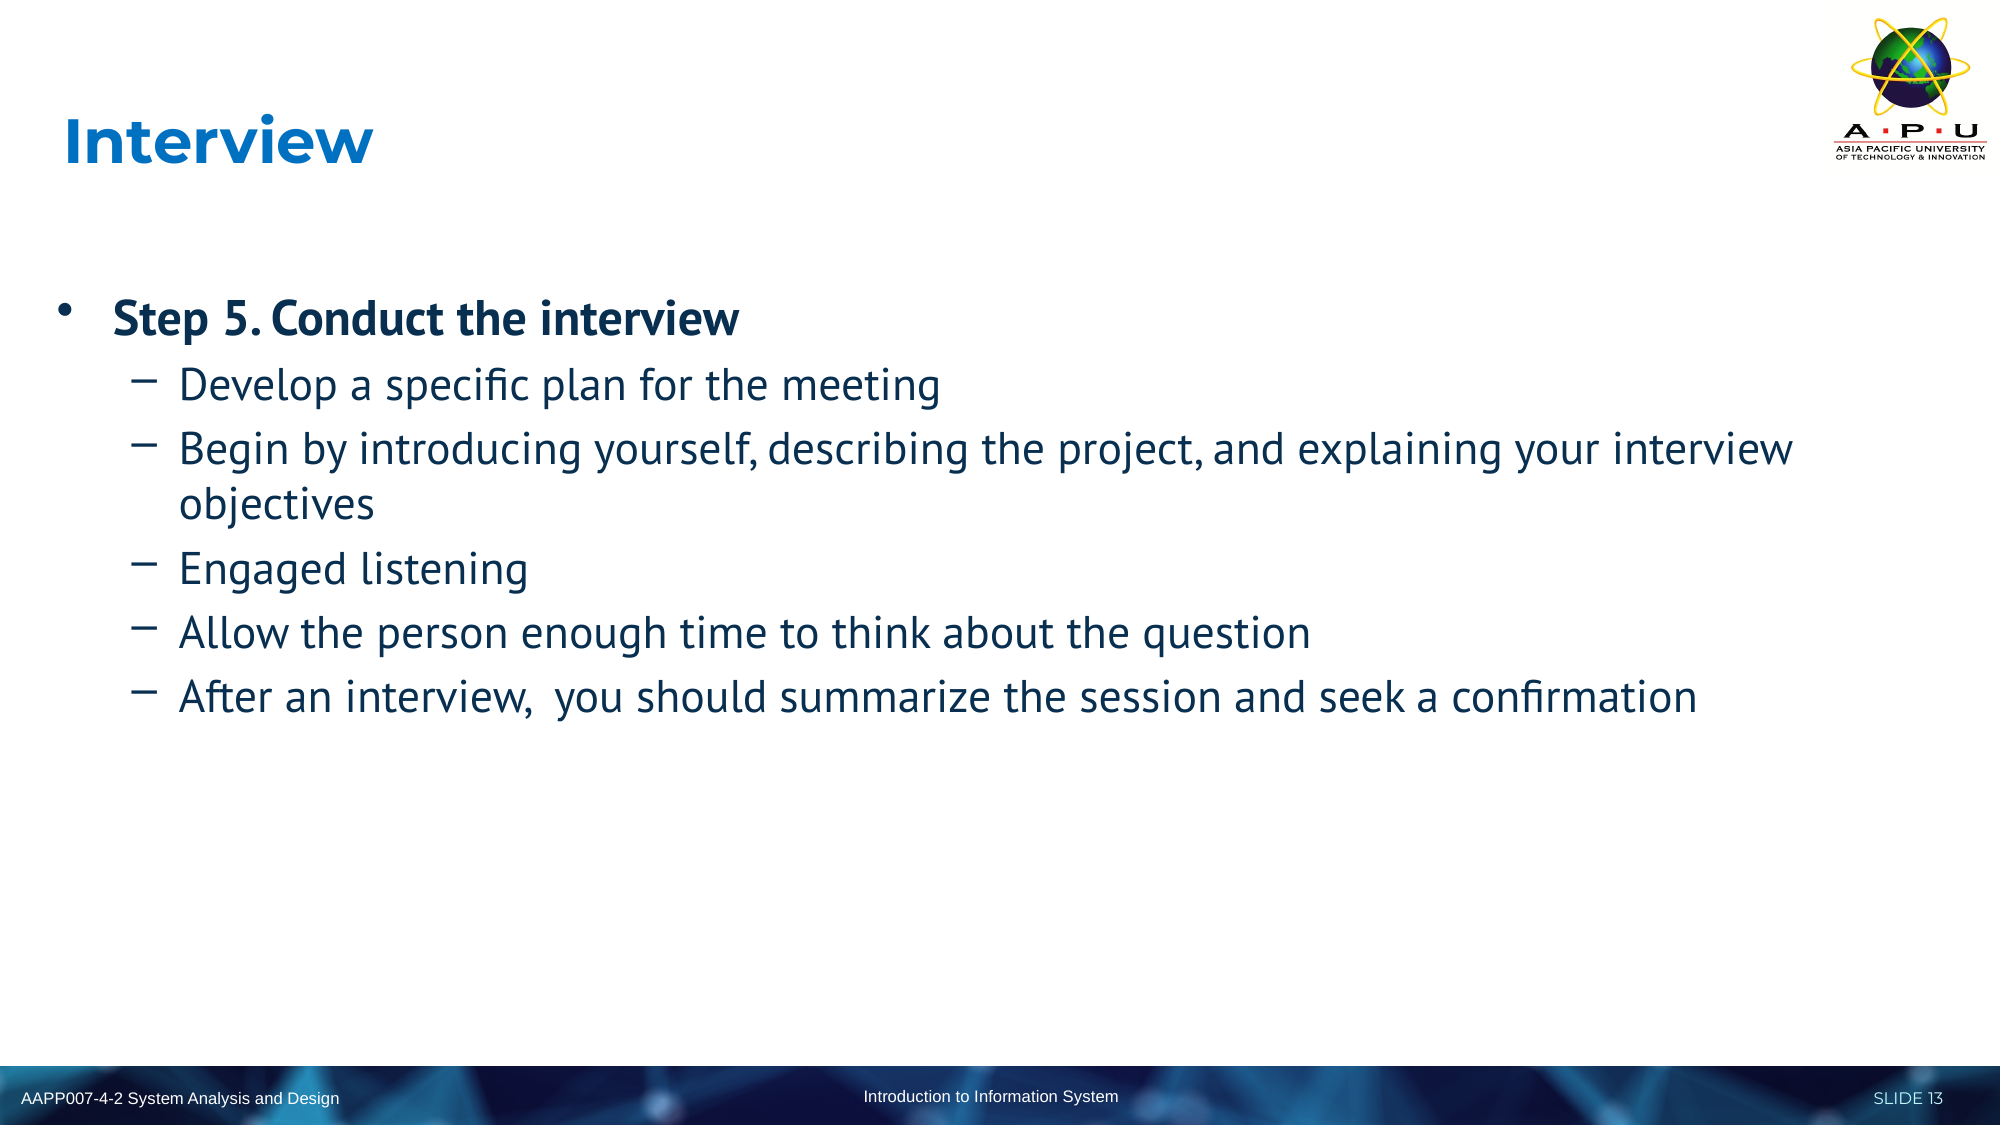

# Interview
Step 5. Conduct the interview
Develop a specific plan for the meeting
Begin by introducing yourself, describing the project, and explaining your interview objectives
Engaged listening
Allow the person enough time to think about the question
After an interview,  you should summarize the session and seek a confirmation